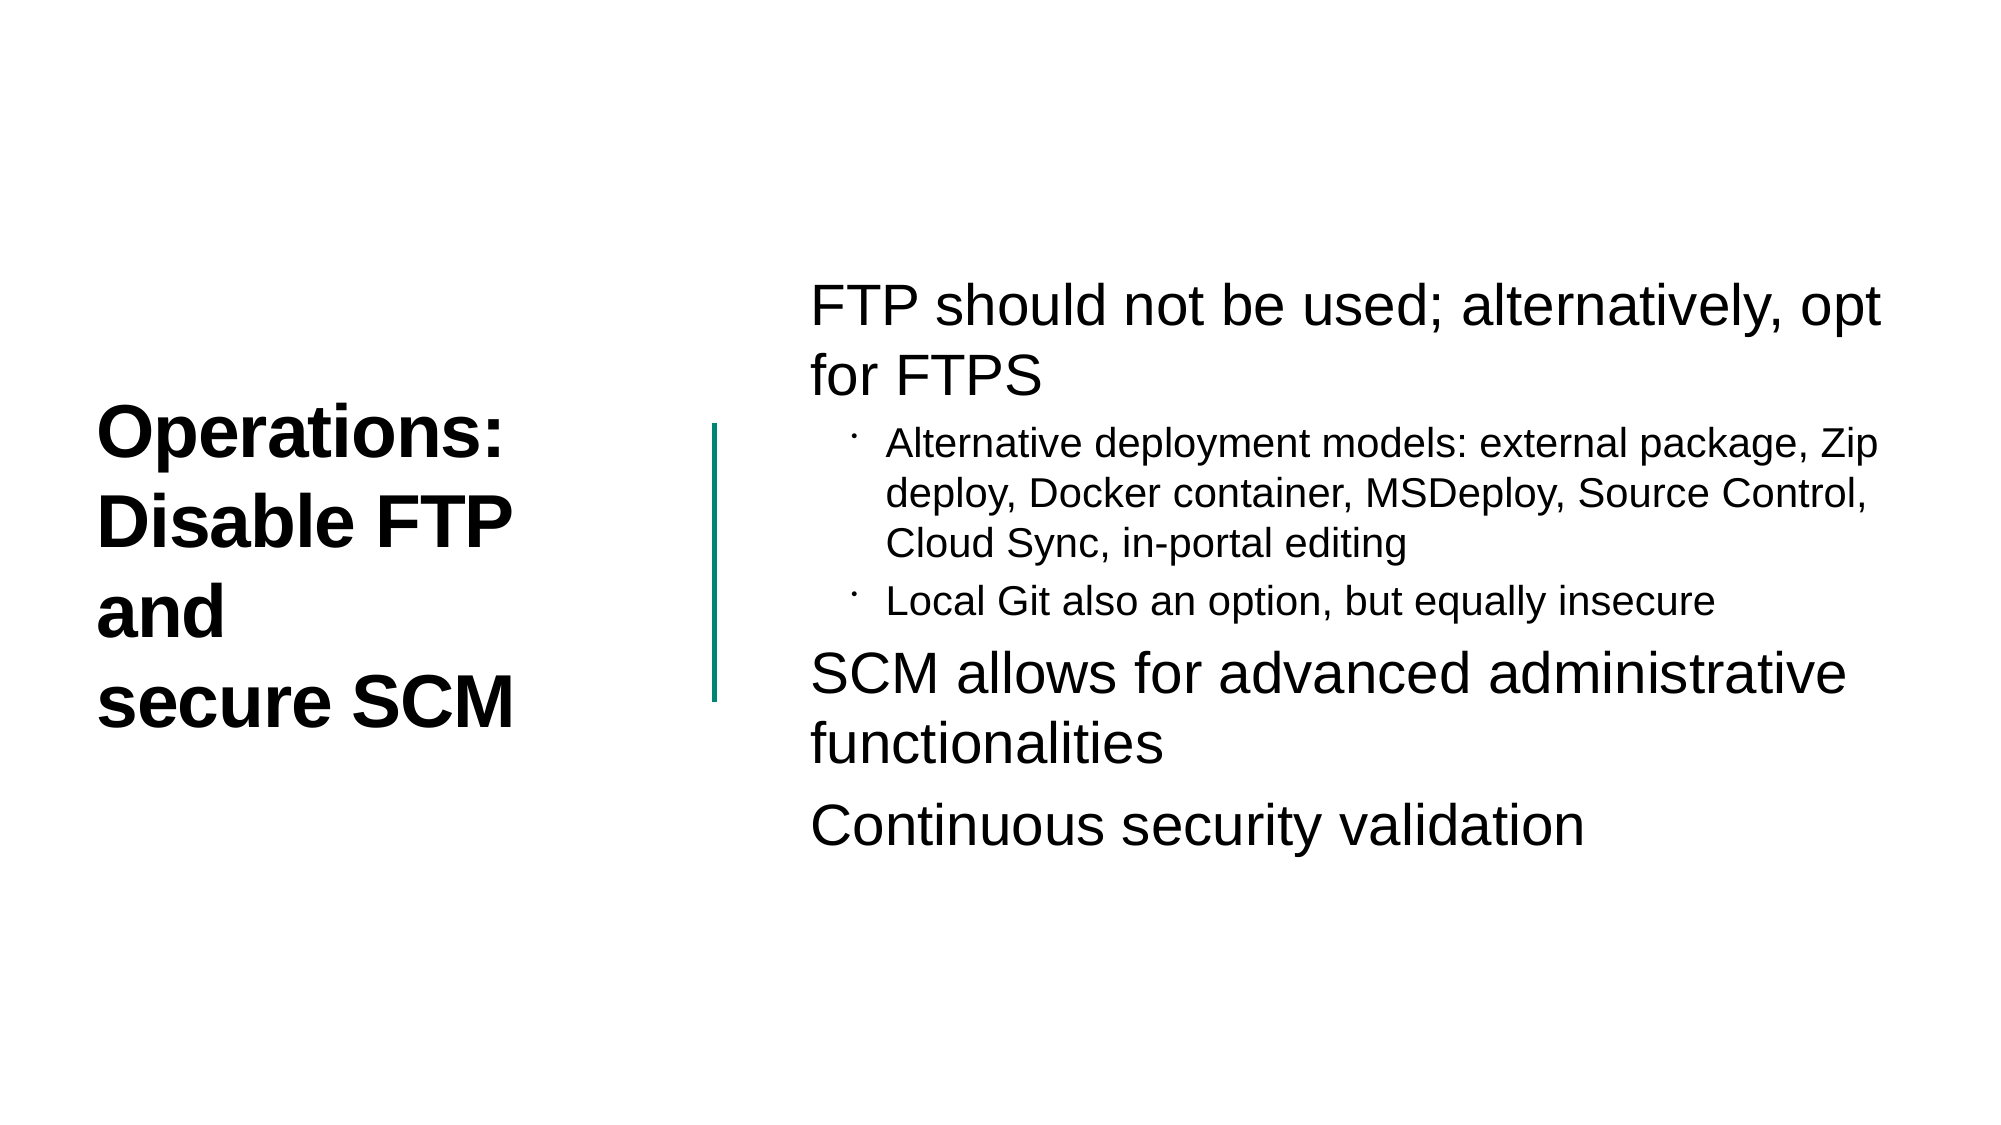

FTP should not be used; alternatively, opt for FTPS
Alternative deployment models: external package, Zip deploy, Docker container, MSDeploy, Source Control, Cloud Sync, in-portal editing
Local Git also an option, but equally insecure
SCM allows for advanced administrative functionalities
Continuous security validation
# Operations: Disable FTP and secure SCM